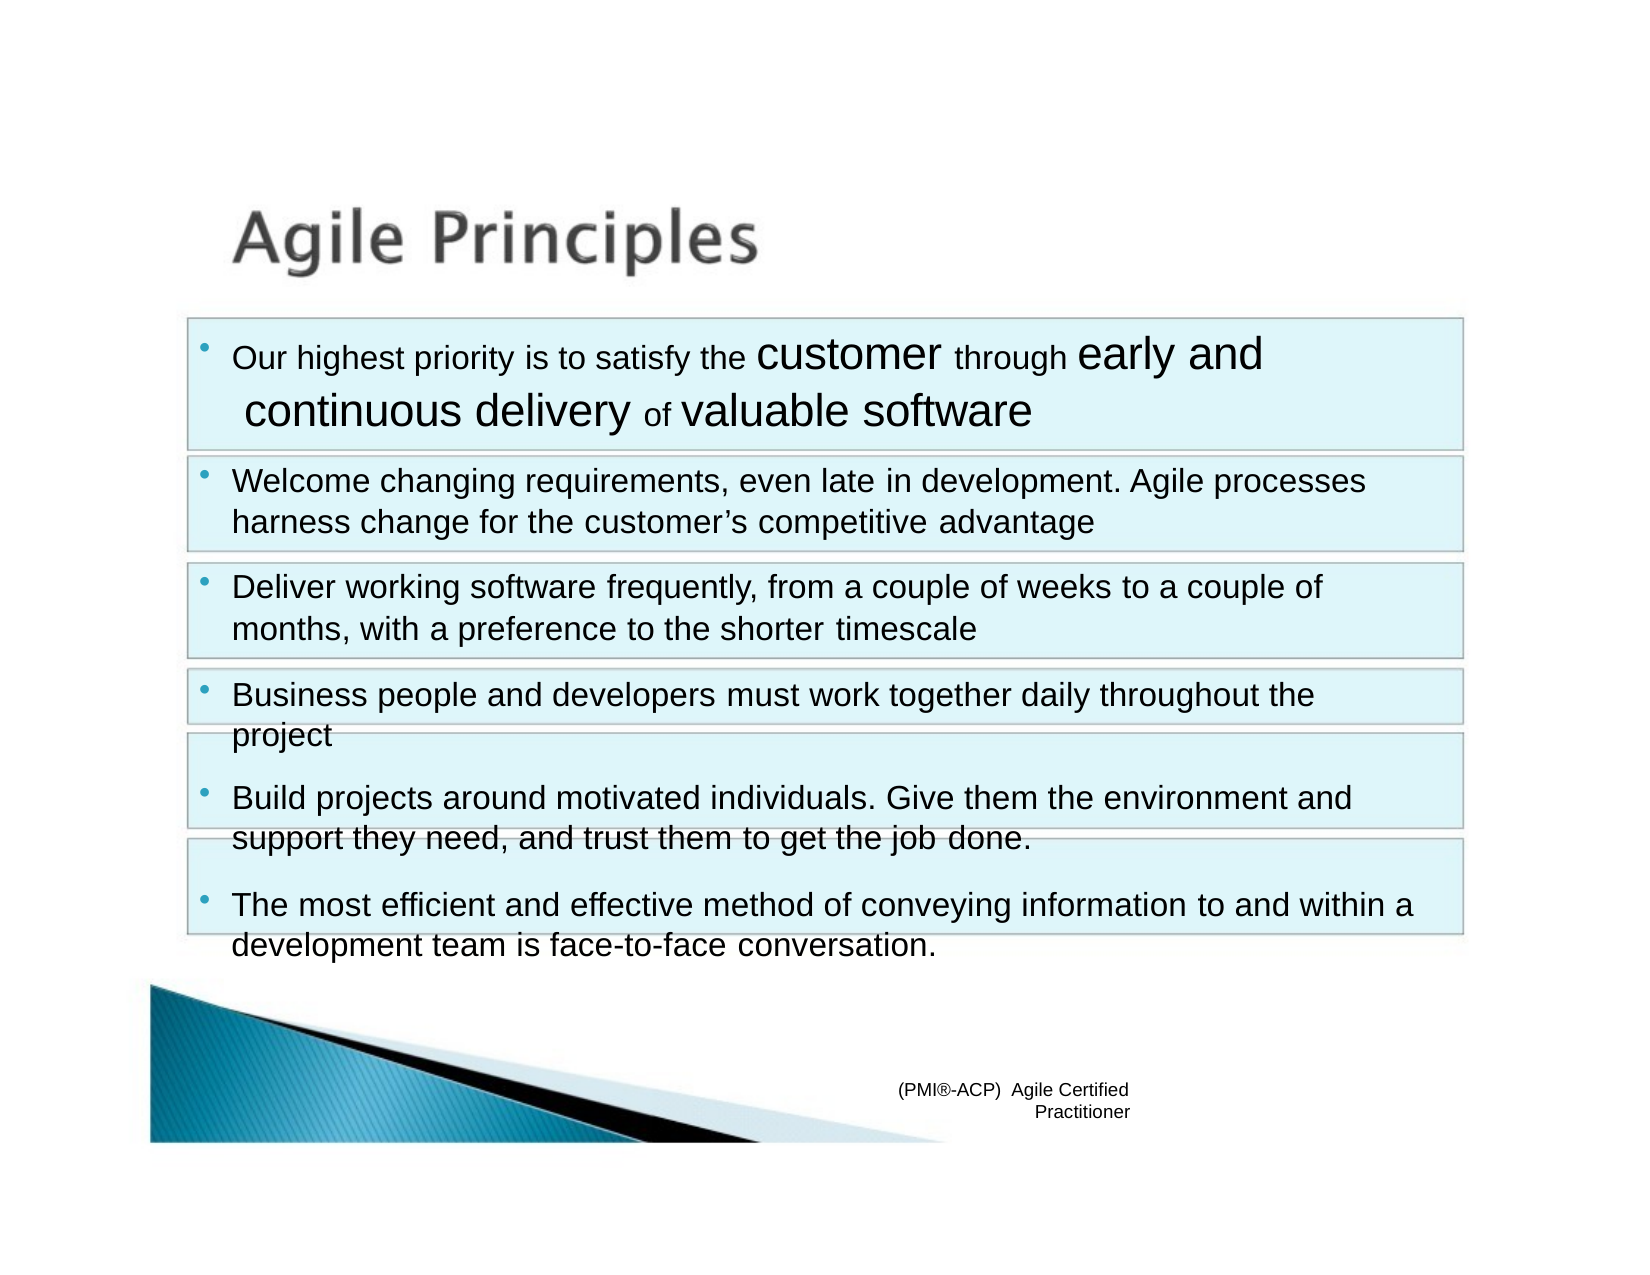

Our highest priority is to satisfy the customer through early and  continuous delivery of valuable software
Welcome changing requirements, even late in development. Agile processes  harness change for the customer’s competitive advantage
Deliver working software frequently, from a couple of weeks to a couple of  months, with a preference to the shorter timescale
Business people and developers must work together daily throughout the project
Build projects around motivated individuals. Give them the environment and  support they need, and trust them to get the job done.
The most efficient and effective method of conveying information to and within a  development team is face-to-face conversation.
(PMI®-ACP)  Agile Certified
Practitioner